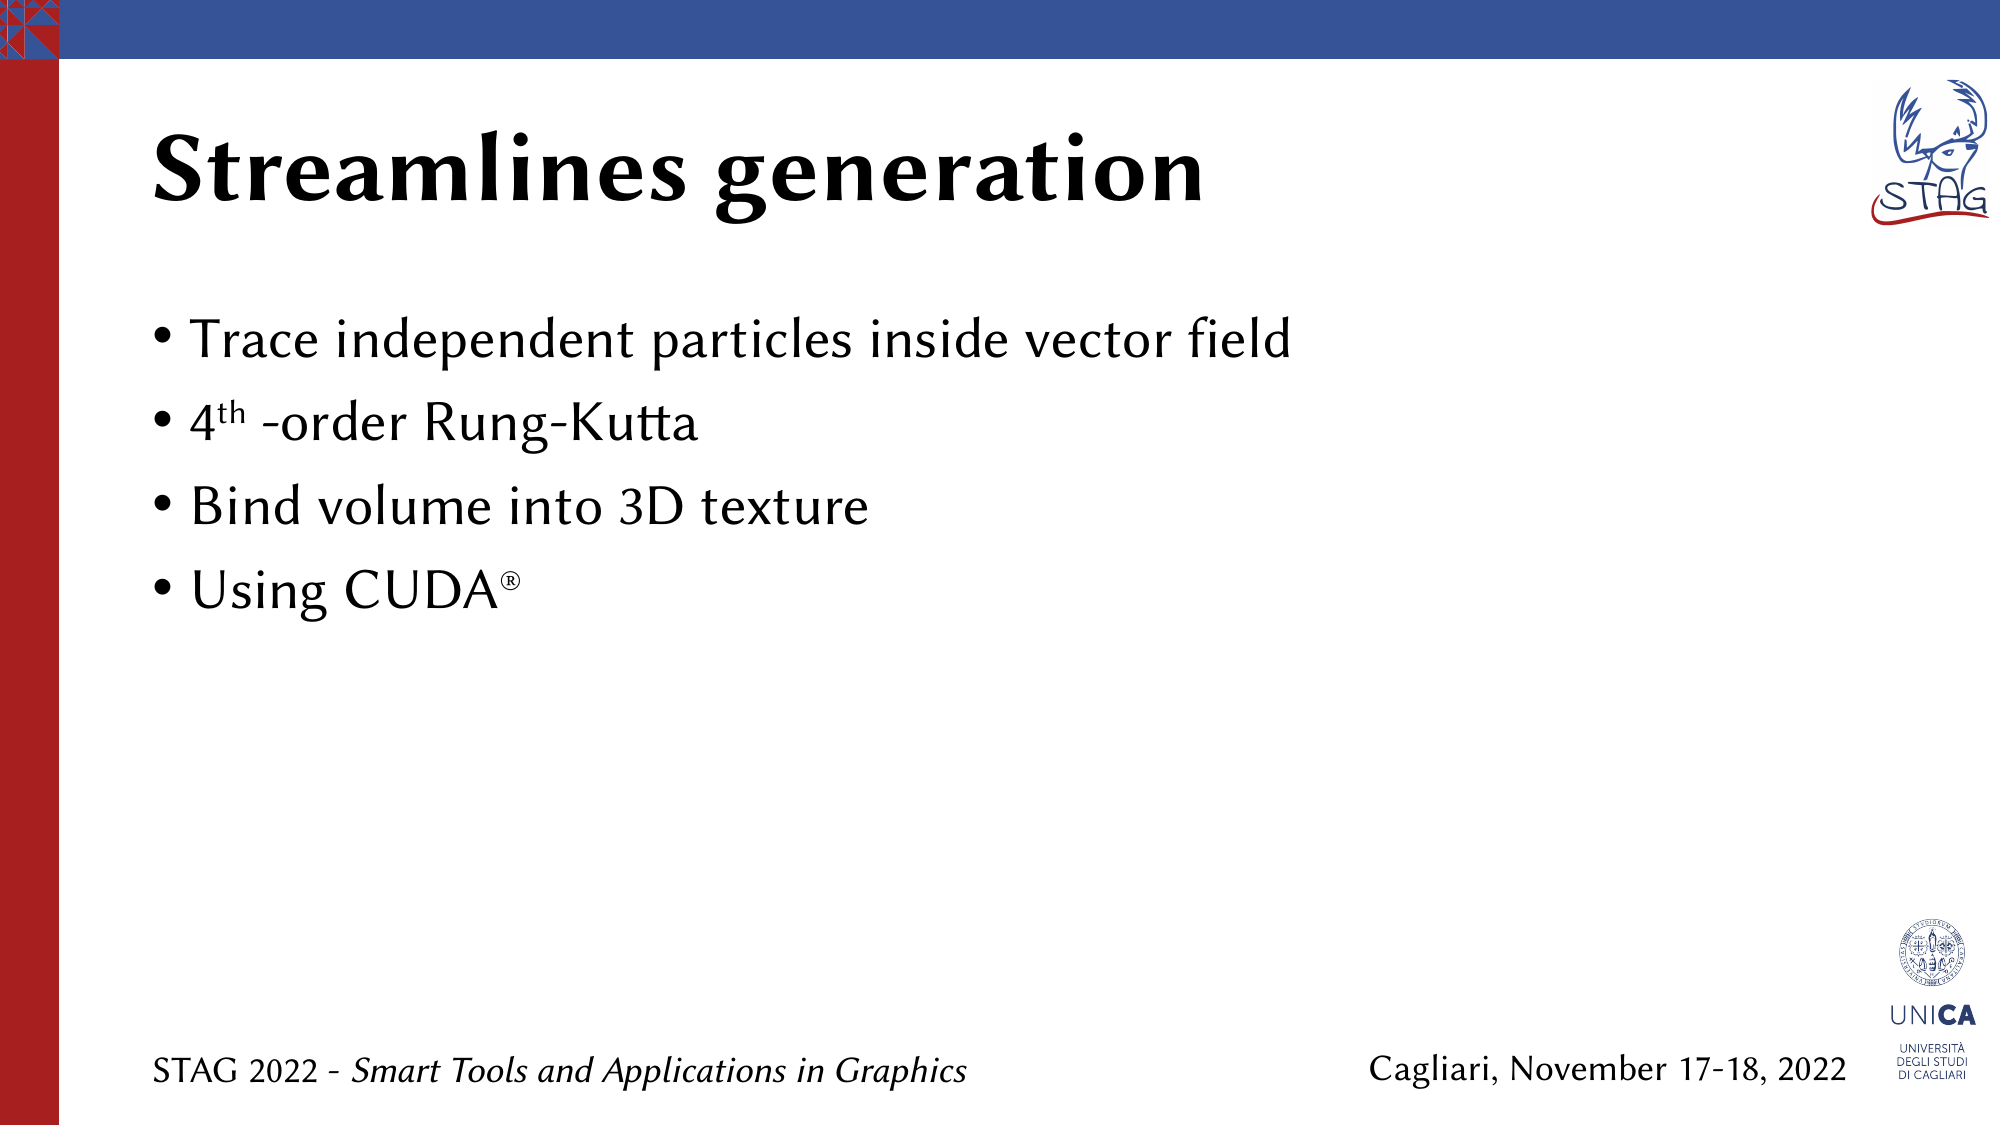

# Streamlines generation
Trace independent particles inside vector field
4th -order Rung-Kutta
Bind volume into 3D texture
Using CUDA®